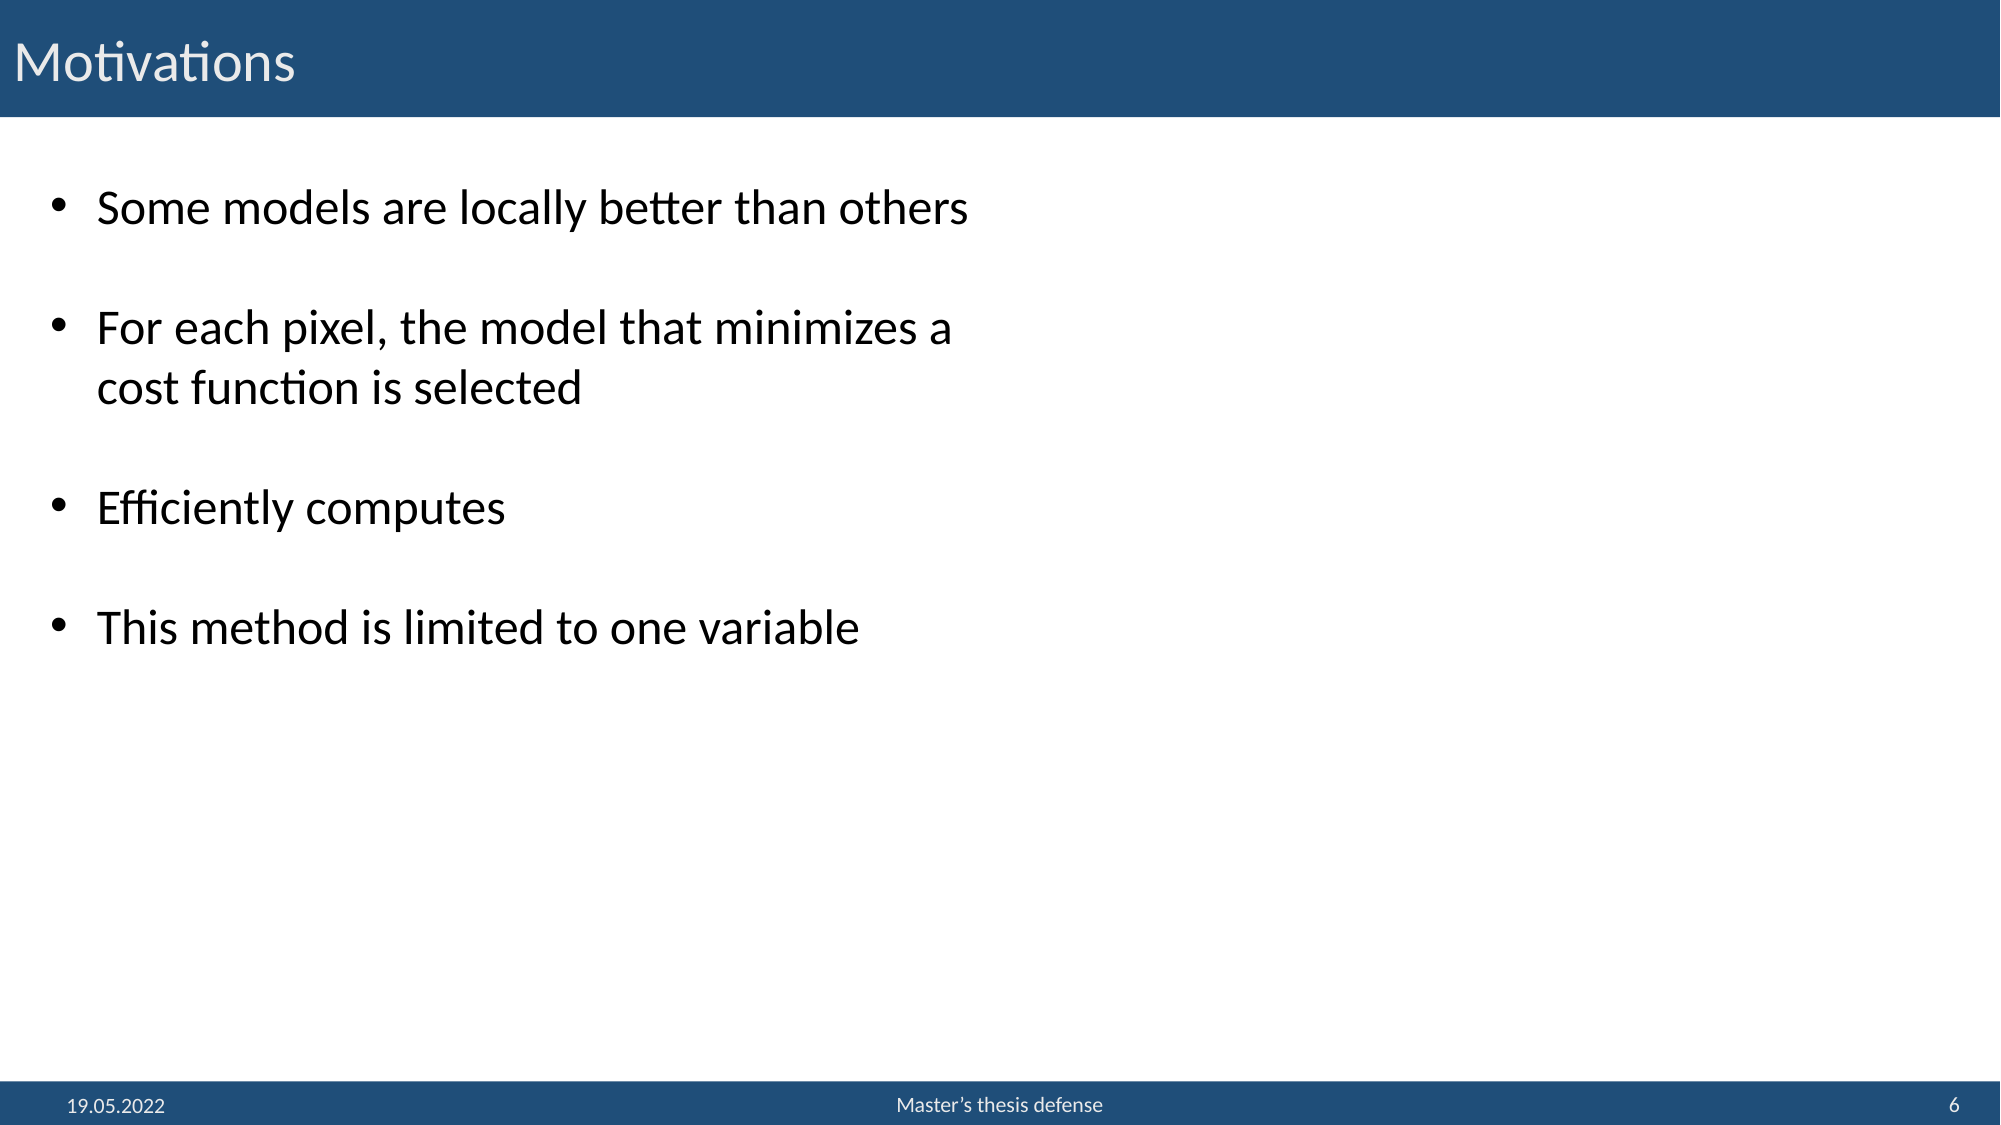

Motivations
Some models are locally better than others

For each pixel, the model that minimizes a cost function is selected

Efficiently computes

This method is limited to one variable

6
19.05.2022
Master’s thesis defense